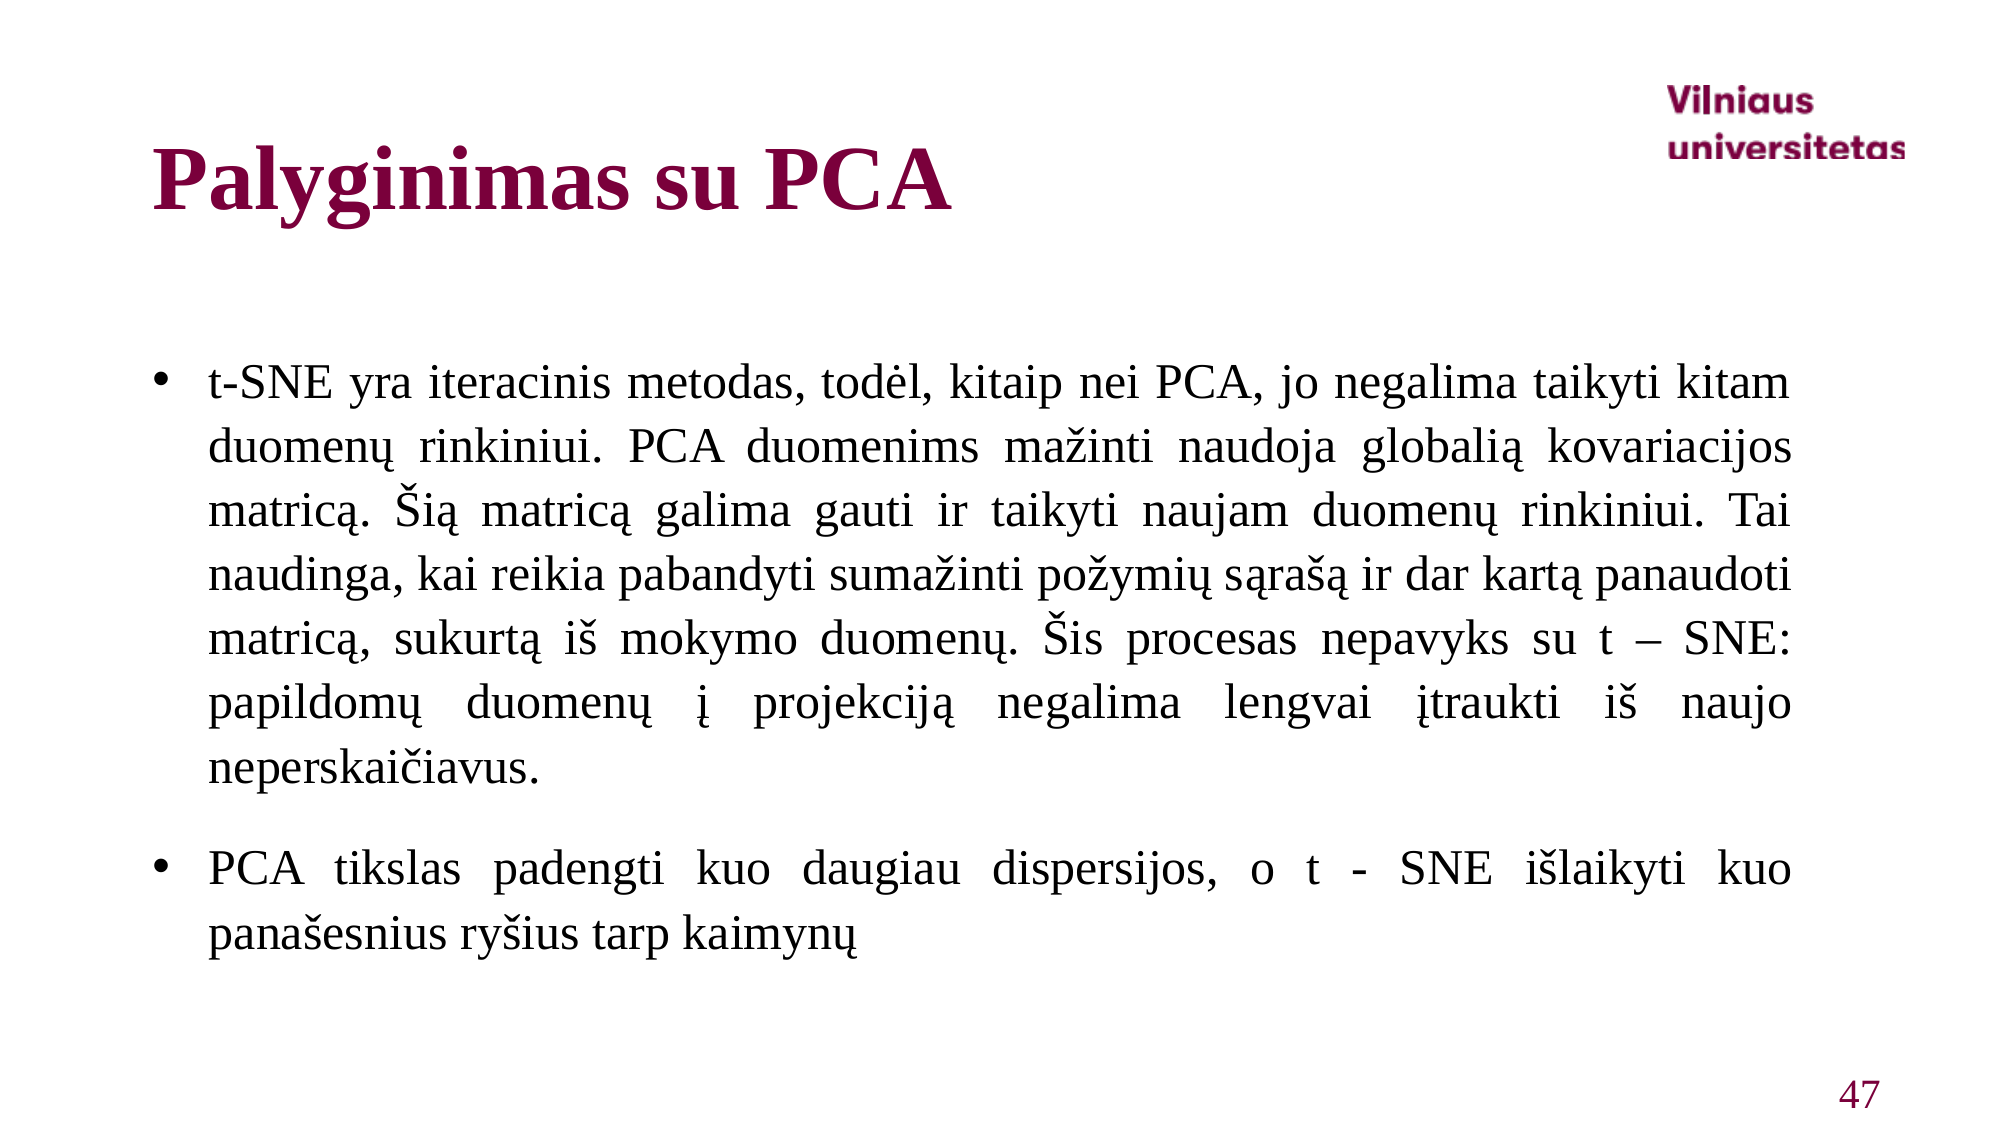

# Palyginimas su PCA
t-SNE yra iteracinis metodas, todėl, kitaip nei PCA, jo negalima taikyti kitam duomenų rinkiniui. PCA duomenims mažinti naudoja globalią kovariacijos matricą. Šią matricą galima gauti ir taikyti naujam duomenų rinkiniui. Tai naudinga, kai reikia pabandyti sumažinti požymių sąrašą ir dar kartą panaudoti matricą, sukurtą iš mokymo duomenų. Šis procesas nepavyks su t – SNE: papildomų duomenų į projekciją negalima lengvai įtraukti iš naujo neperskaičiavus.
PCA tikslas padengti kuo daugiau dispersijos, o t - SNE išlaikyti kuo panašesnius ryšius tarp kaimynų
47